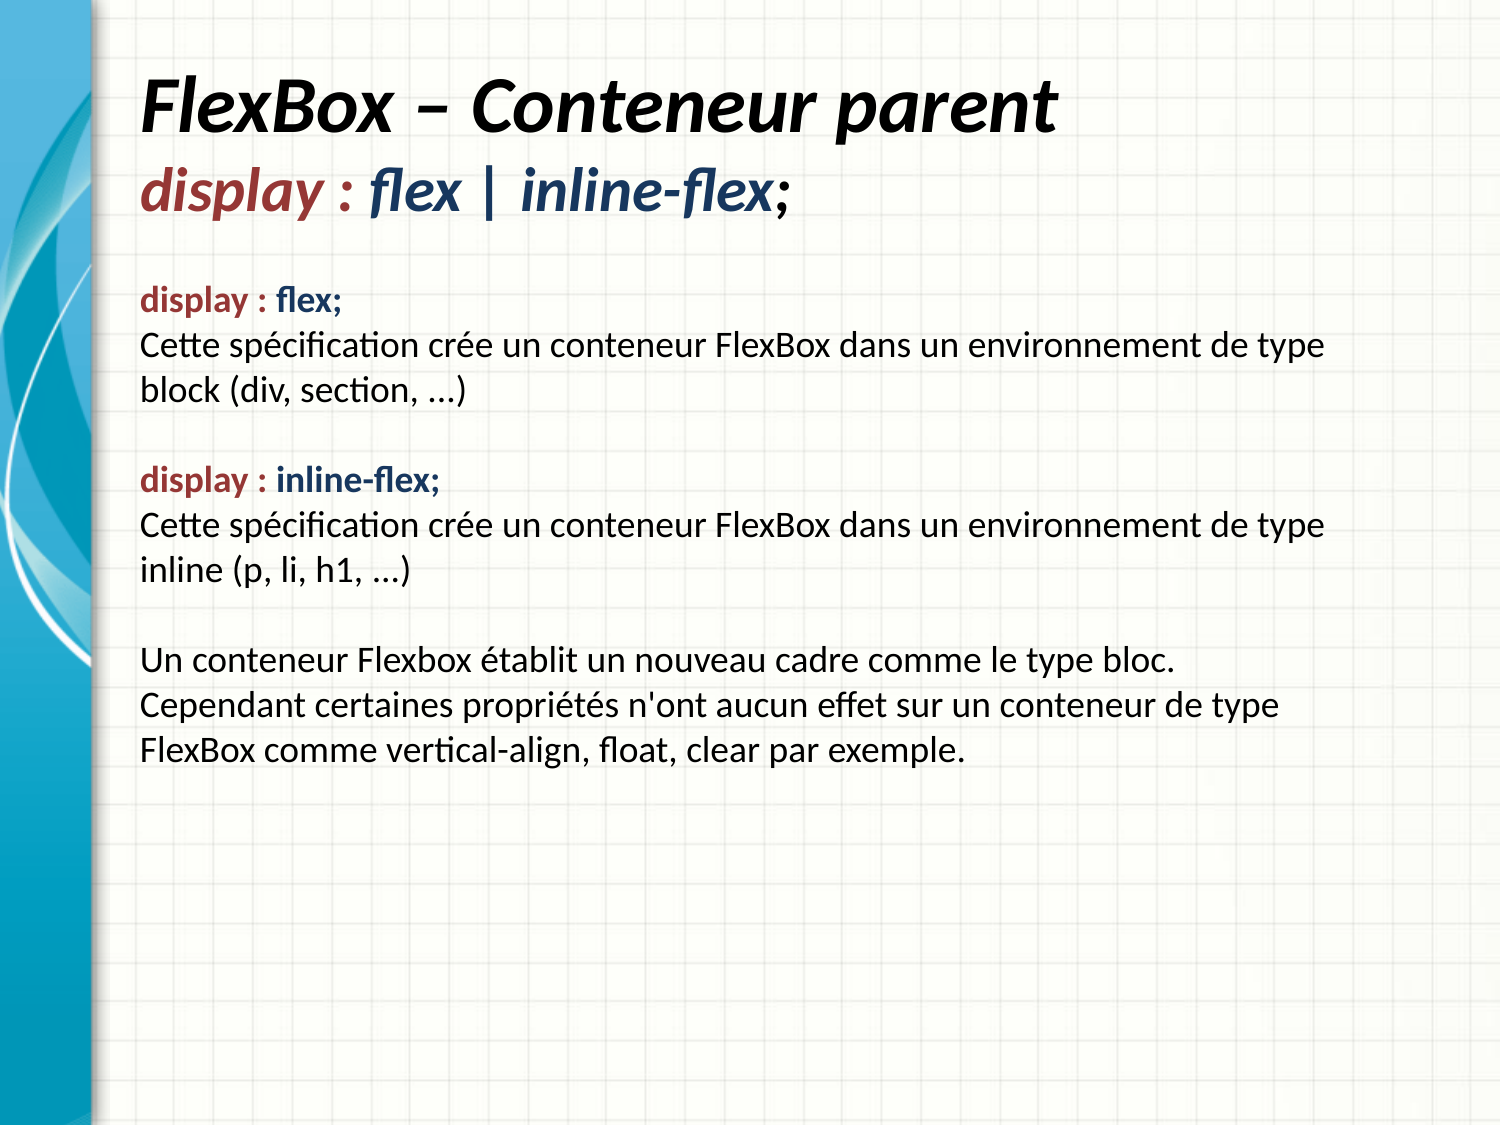

# FlexBox – Conteneur parent display : flex | inline-flex;
display : flex;
Cette spécification crée un conteneur FlexBox dans un environnement de type block (div, section, ...)

display : inline-flex;
Cette spécification crée un conteneur FlexBox dans un environnement de type inline (p, li, h1, ...)

Un conteneur Flexbox établit un nouveau cadre comme le type bloc. Cependant certaines propriétés n'ont aucun effet sur un conteneur de type FlexBox comme vertical-align, float, clear par exemple.